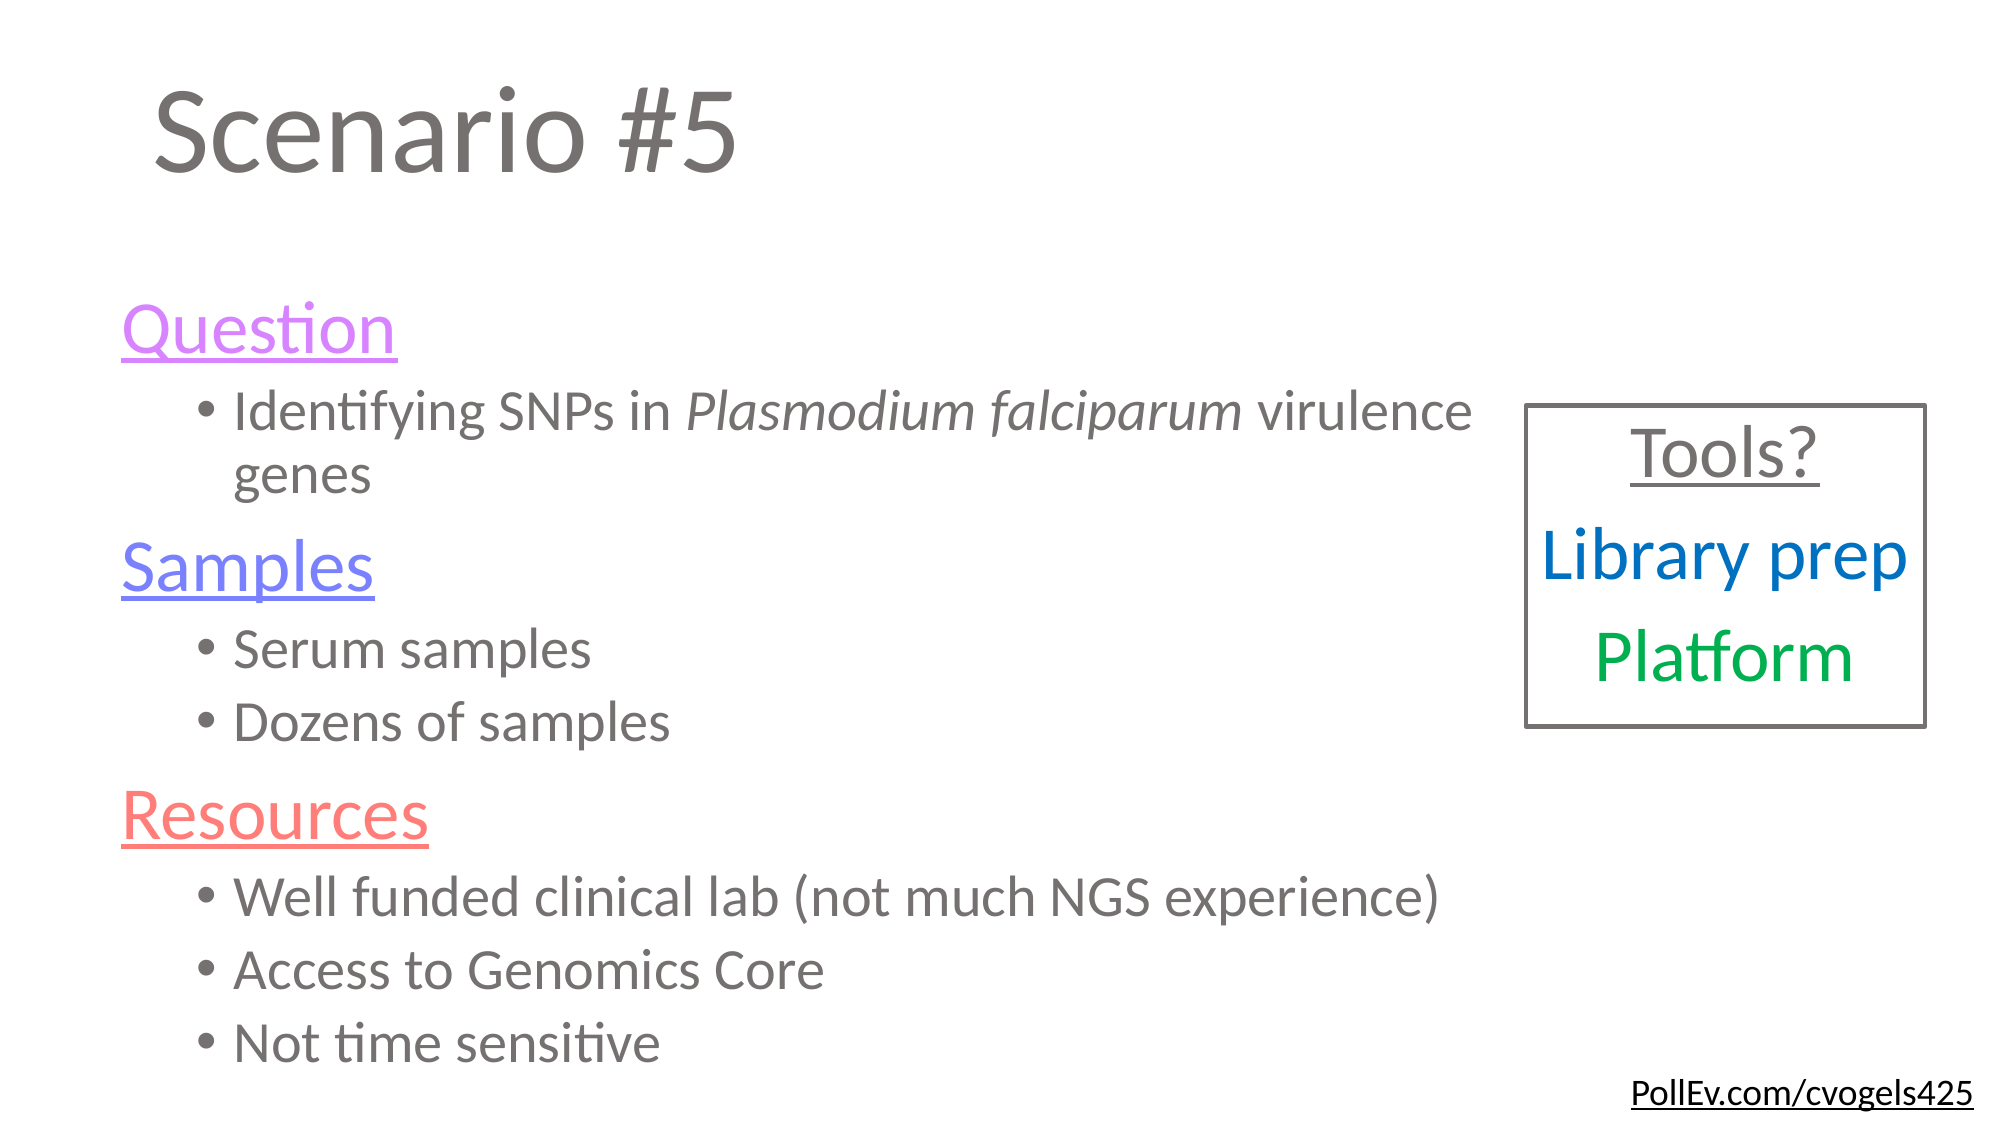

# Scenario #5
Question
Identifying SNPs in Plasmodium falciparum virulence genes
Samples
Serum samples
Dozens of samples
Resources
Well funded clinical lab (not much NGS experience)
Access to Genomics Core
Not time sensitive

Tools?
Library prep
Platform

PollEv.com/cvogels425